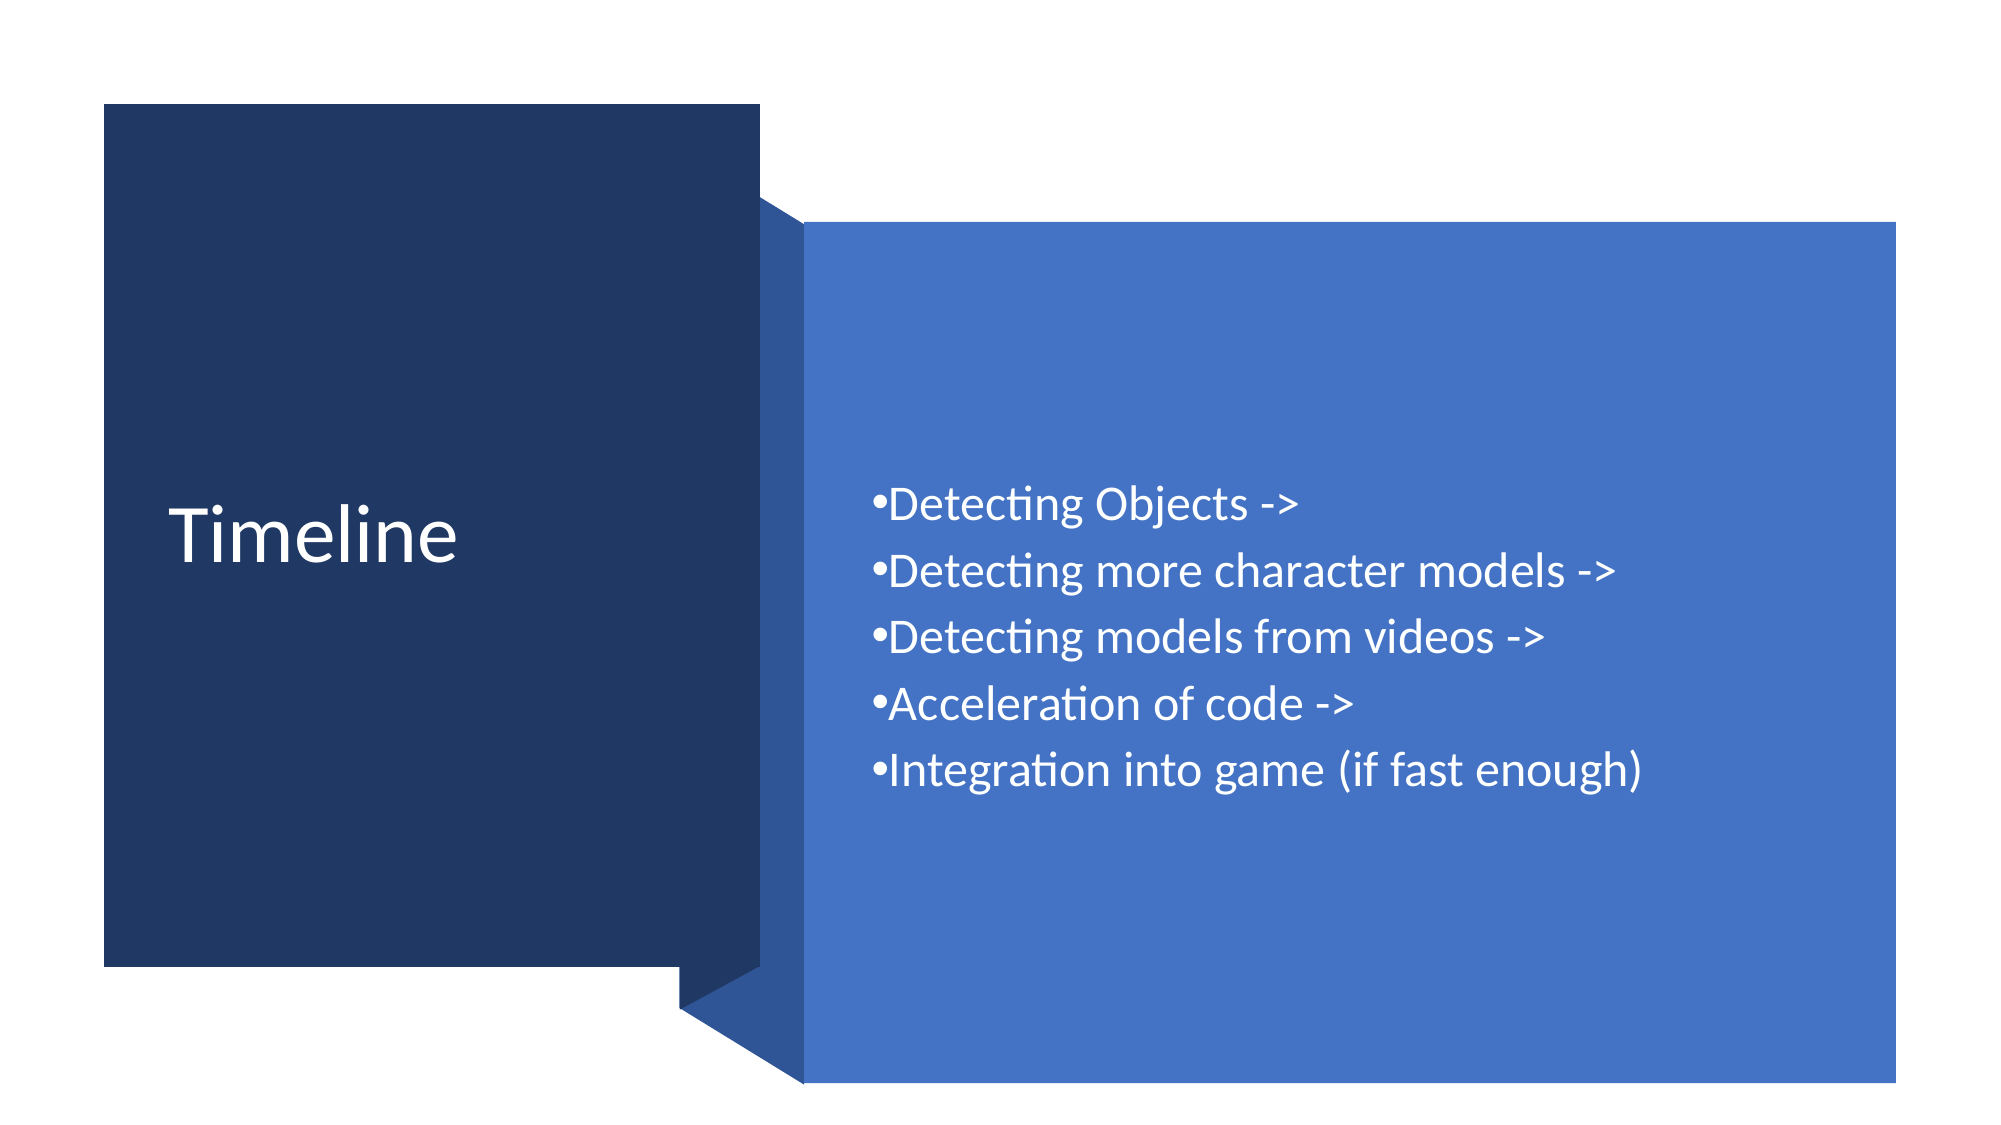

# Timeline

Detecting Objects ->
Detecting more character models ->
Detecting models from videos ->
Acceleration of code ->
Integration into game (if fast enough)